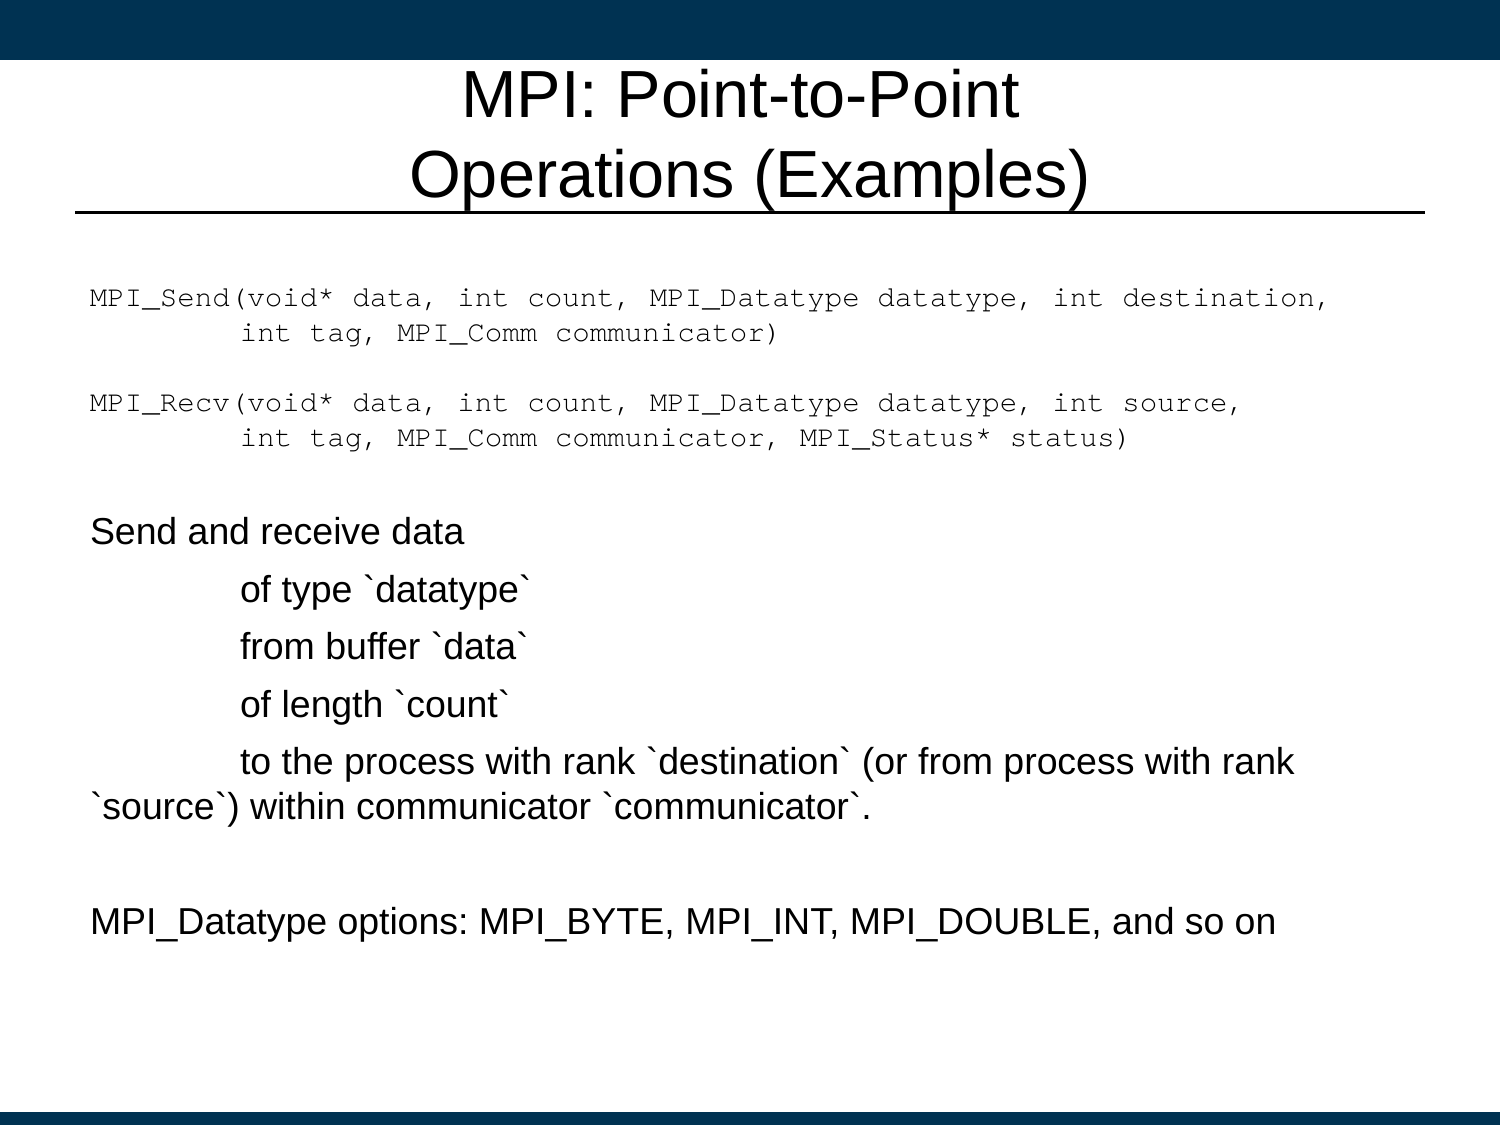

# MPI: Point-to-Point Operations (Examples)
MPI_Send(void* data, int count, MPI_Datatype datatype, int destination,
	int tag, MPI_Comm communicator)

MPI_Recv(void* data, int count, MPI_Datatype datatype, int source,
	int tag, MPI_Comm communicator, MPI_Status* status)
Send and receive data
	of type `datatype`
	from buffer `data`
	of length `count`
	to the process with rank `destination` (or from process with rank `source`) within communicator `communicator`.

MPI_Datatype options: MPI_BYTE, MPI_INT, MPI_DOUBLE, and so on